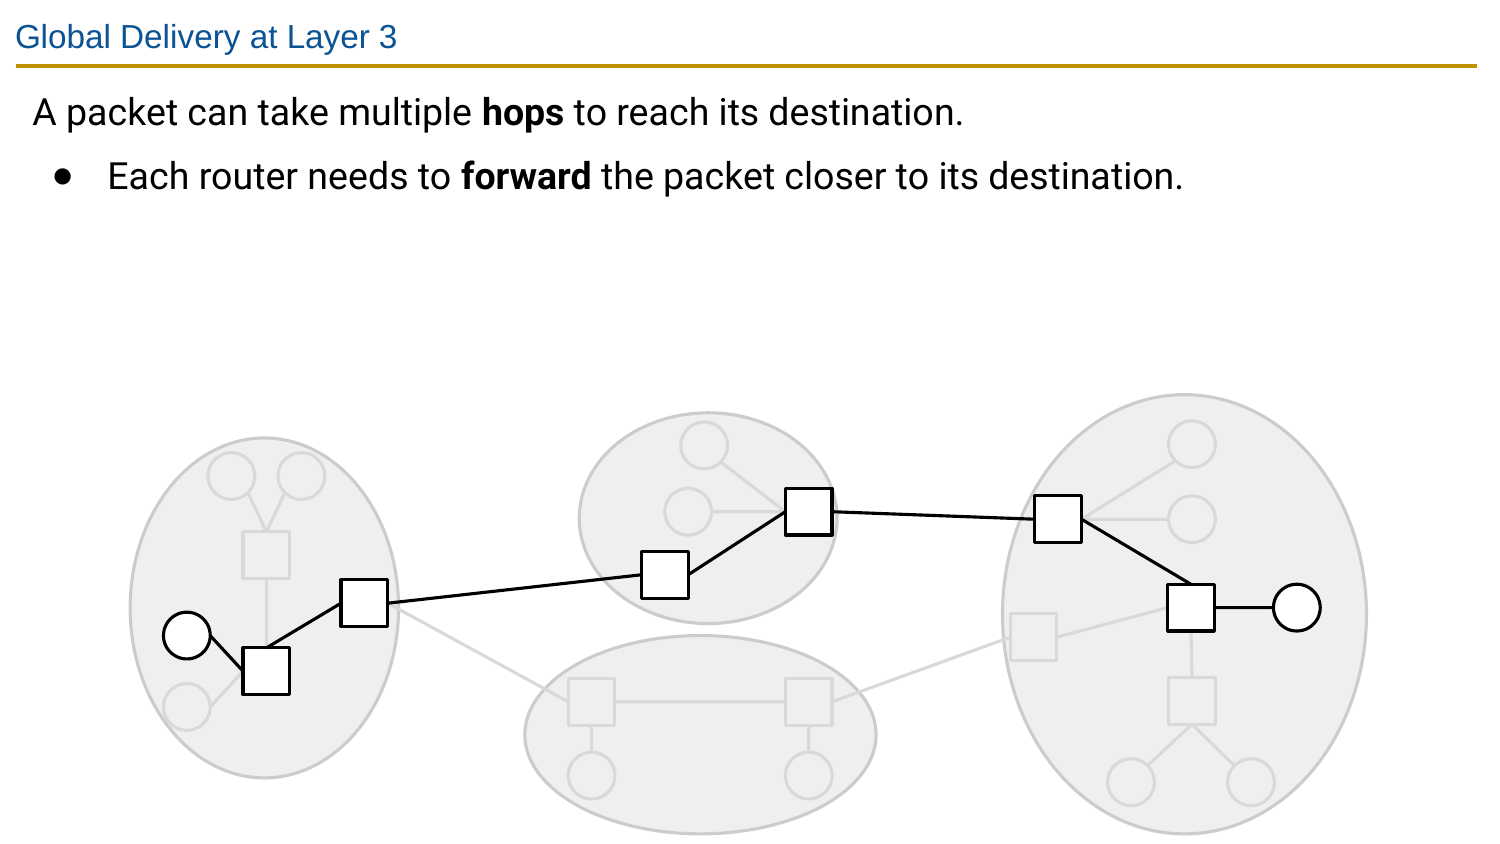

# Global Delivery at Layer 3
A packet can take multiple hops to reach its destination.
Each router needs to forward the packet closer to its destination.